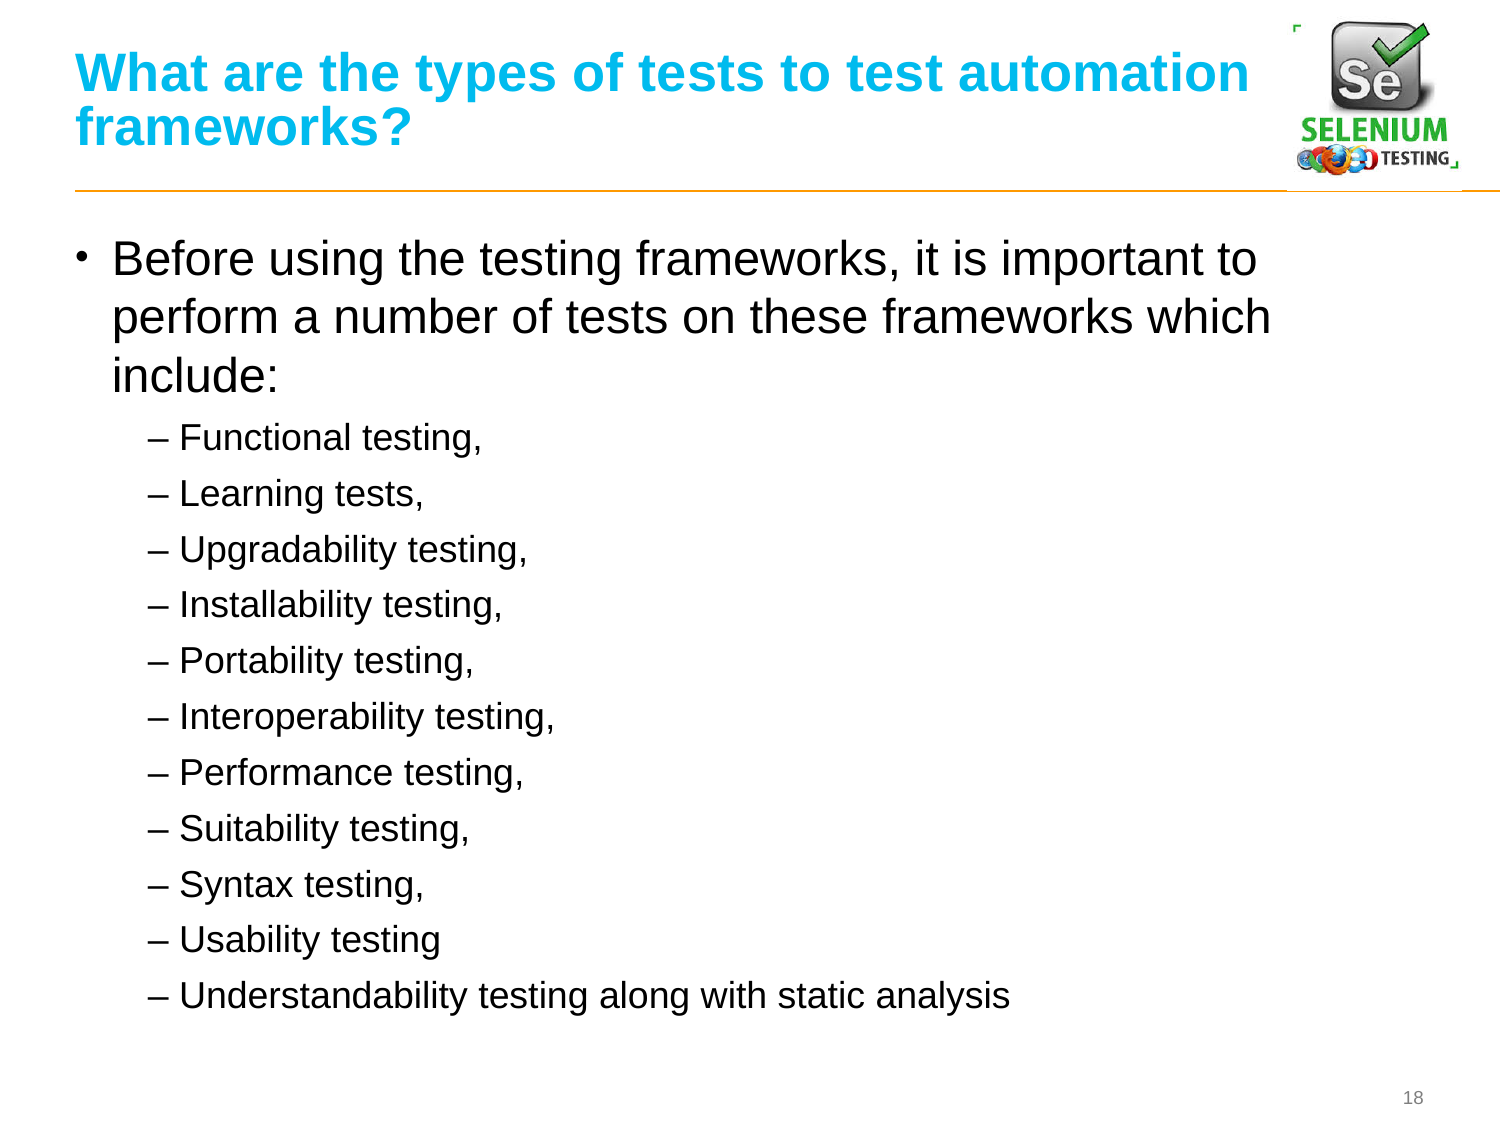

# What are the types of tests to test automation frameworks?
Before using the testing frameworks, it is important to perform a number of tests on these frameworks which include:
– Functional testing,
– Learning tests,
– Upgradability testing,
– Installability testing,
– Portability testing,
– Interoperability testing,
– Performance testing,
– Suitability testing,
– Syntax testing,
– Usability testing
– Understandability testing along with static analysis